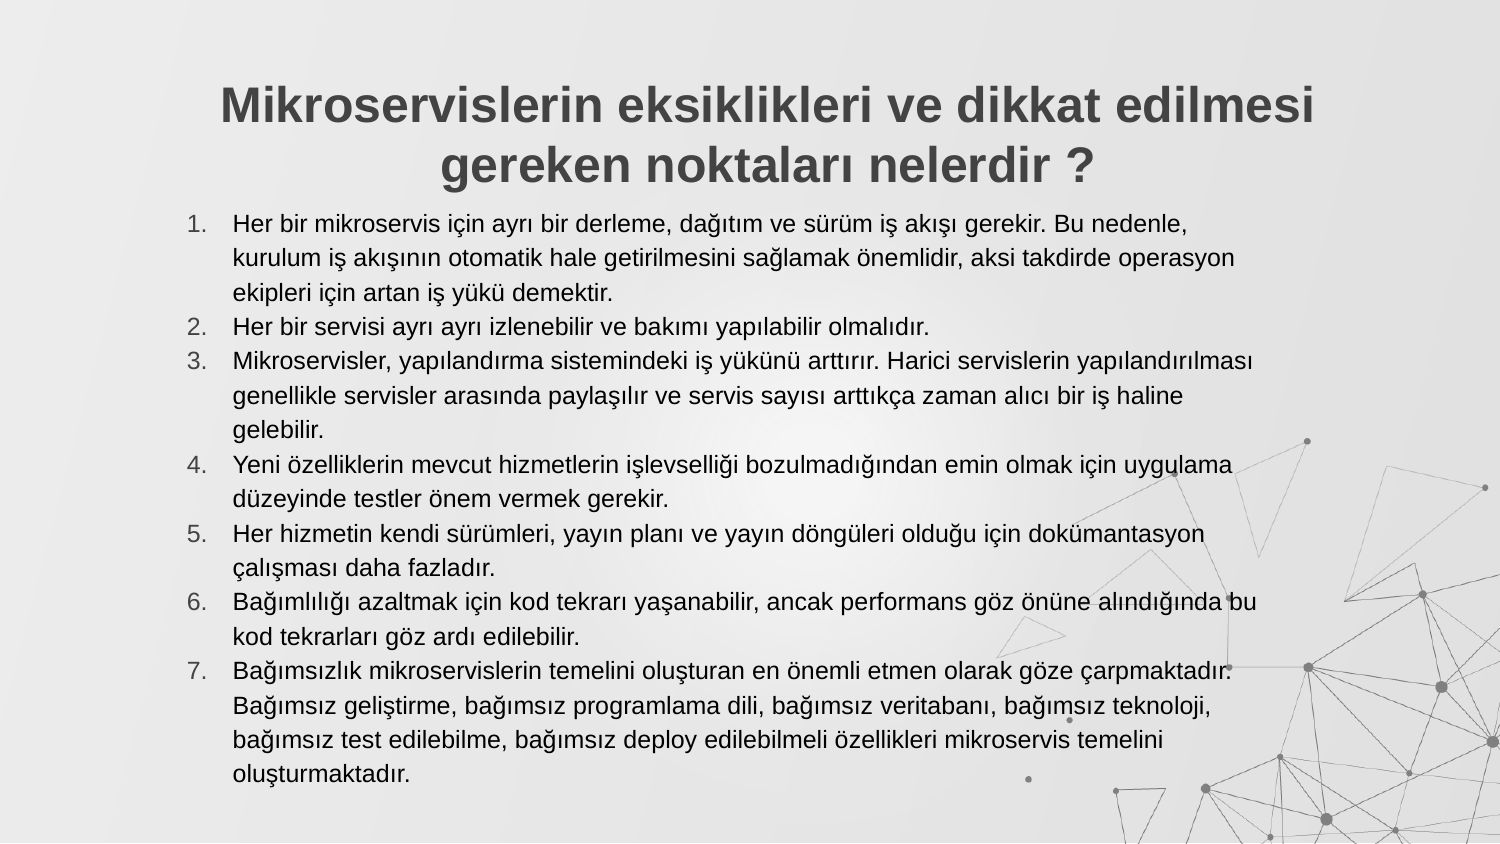

# Mikroservislerin eksiklikleri ve dikkat edilmesi gereken noktaları nelerdir ?
Her bir mikroservis için ayrı bir derleme, dağıtım ve sürüm iş akışı gerekir. Bu nedenle, kurulum iş akışının otomatik hale getirilmesini sağlamak önemlidir, aksi takdirde operasyon ekipleri için artan iş yükü demektir.
Her bir servisi ayrı ayrı izlenebilir ve bakımı yapılabilir olmalıdır.
Mikroservisler, yapılandırma sistemindeki iş yükünü arttırır. Harici servislerin yapılandırılması genellikle servisler arasında paylaşılır ve servis sayısı arttıkça zaman alıcı bir iş haline gelebilir.
Yeni özelliklerin mevcut hizmetlerin işlevselliği bozulmadığından emin olmak için uygulama düzeyinde testler önem vermek gerekir.
Her hizmetin kendi sürümleri, yayın planı ve yayın döngüleri olduğu için dokümantasyon çalışması daha fazladır.
Bağımlılığı azaltmak için kod tekrarı yaşanabilir, ancak performans göz önüne alındığında bu kod tekrarları göz ardı edilebilir.
Bağımsızlık mikroservislerin temelini oluşturan en önemli etmen olarak göze çarpmaktadır. Bağımsız geliştirme, bağımsız programlama dili, bağımsız veritabanı, bağımsız teknoloji, bağımsız test edilebilme, bağımsız deploy edilebilmeli özellikleri mikroservis temelini oluşturmaktadır.